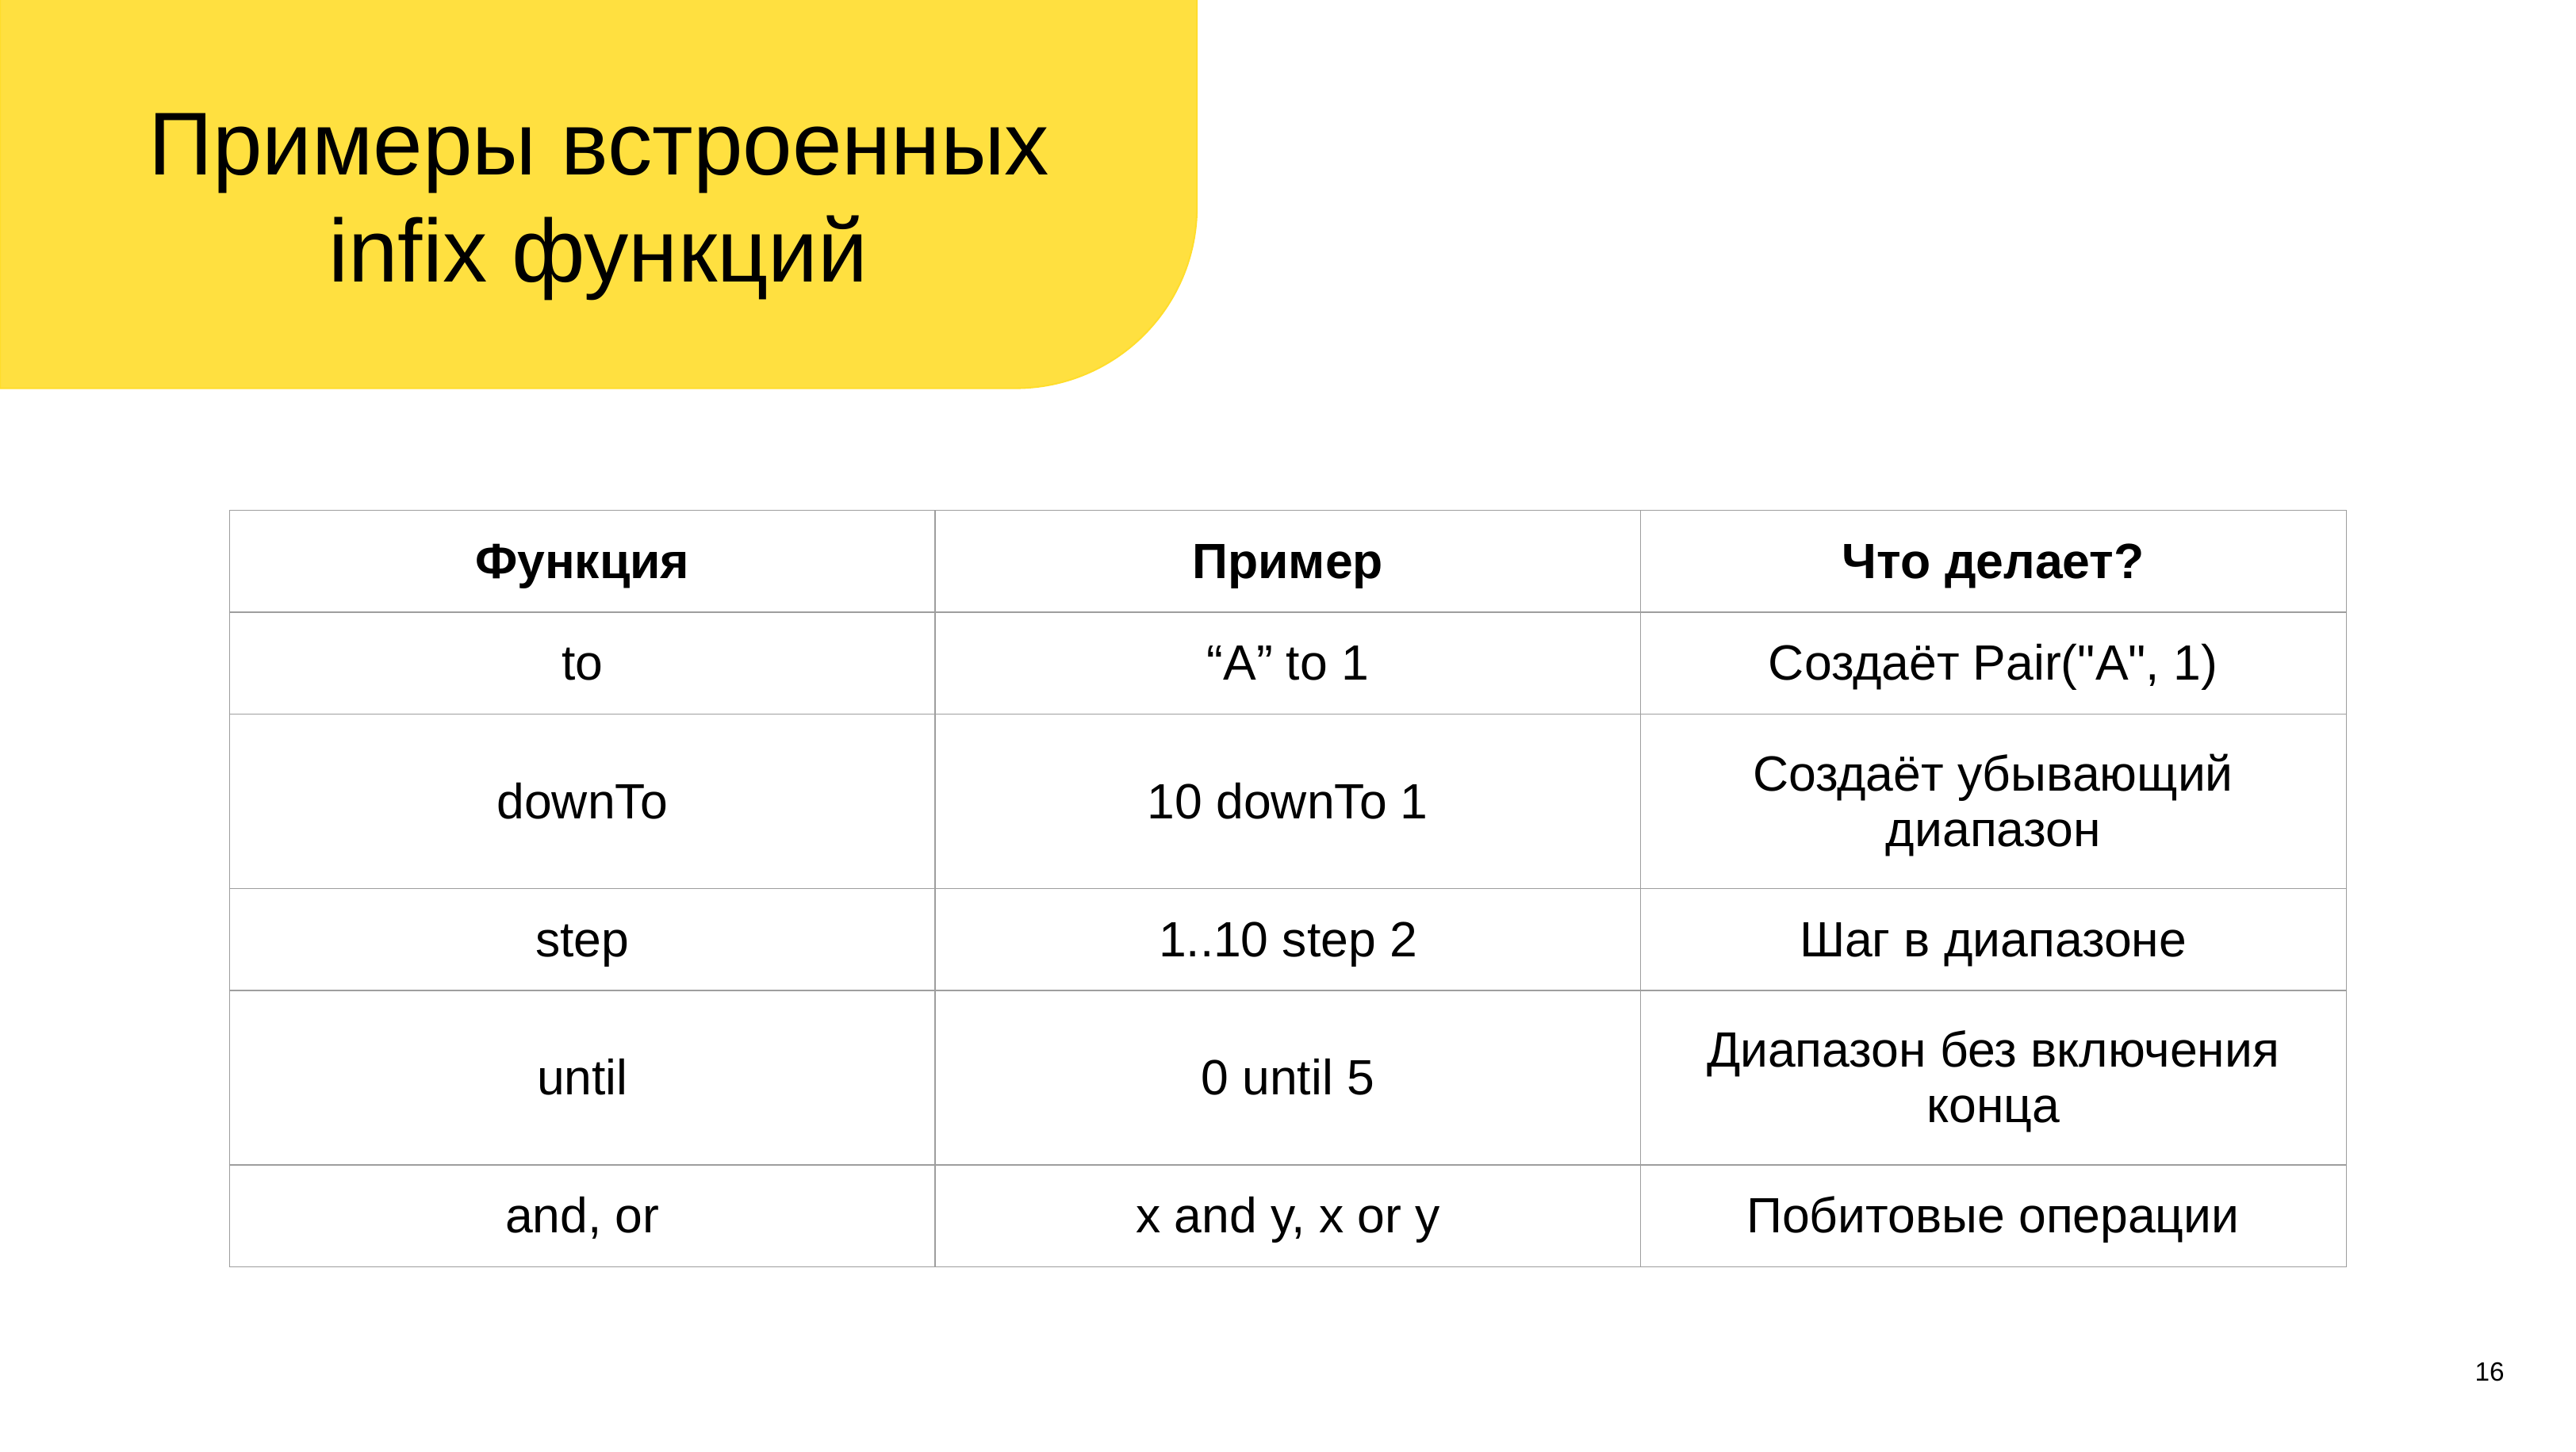

Примеры встроенных infix функций
| Функция | Пример | Что делает? |
| --- | --- | --- |
| to | “A” to 1 | Cоздаёт Pair("A", 1) |
| downTo | 10 downTo 1 | Создаёт убывающий диапазон |
| step | 1..10 step 2 | Шаг в диапазоне |
| until | 0 until 5 | Диапазон без включения конца |
| and, or | x and y, x or y | Побитовые операции |
16